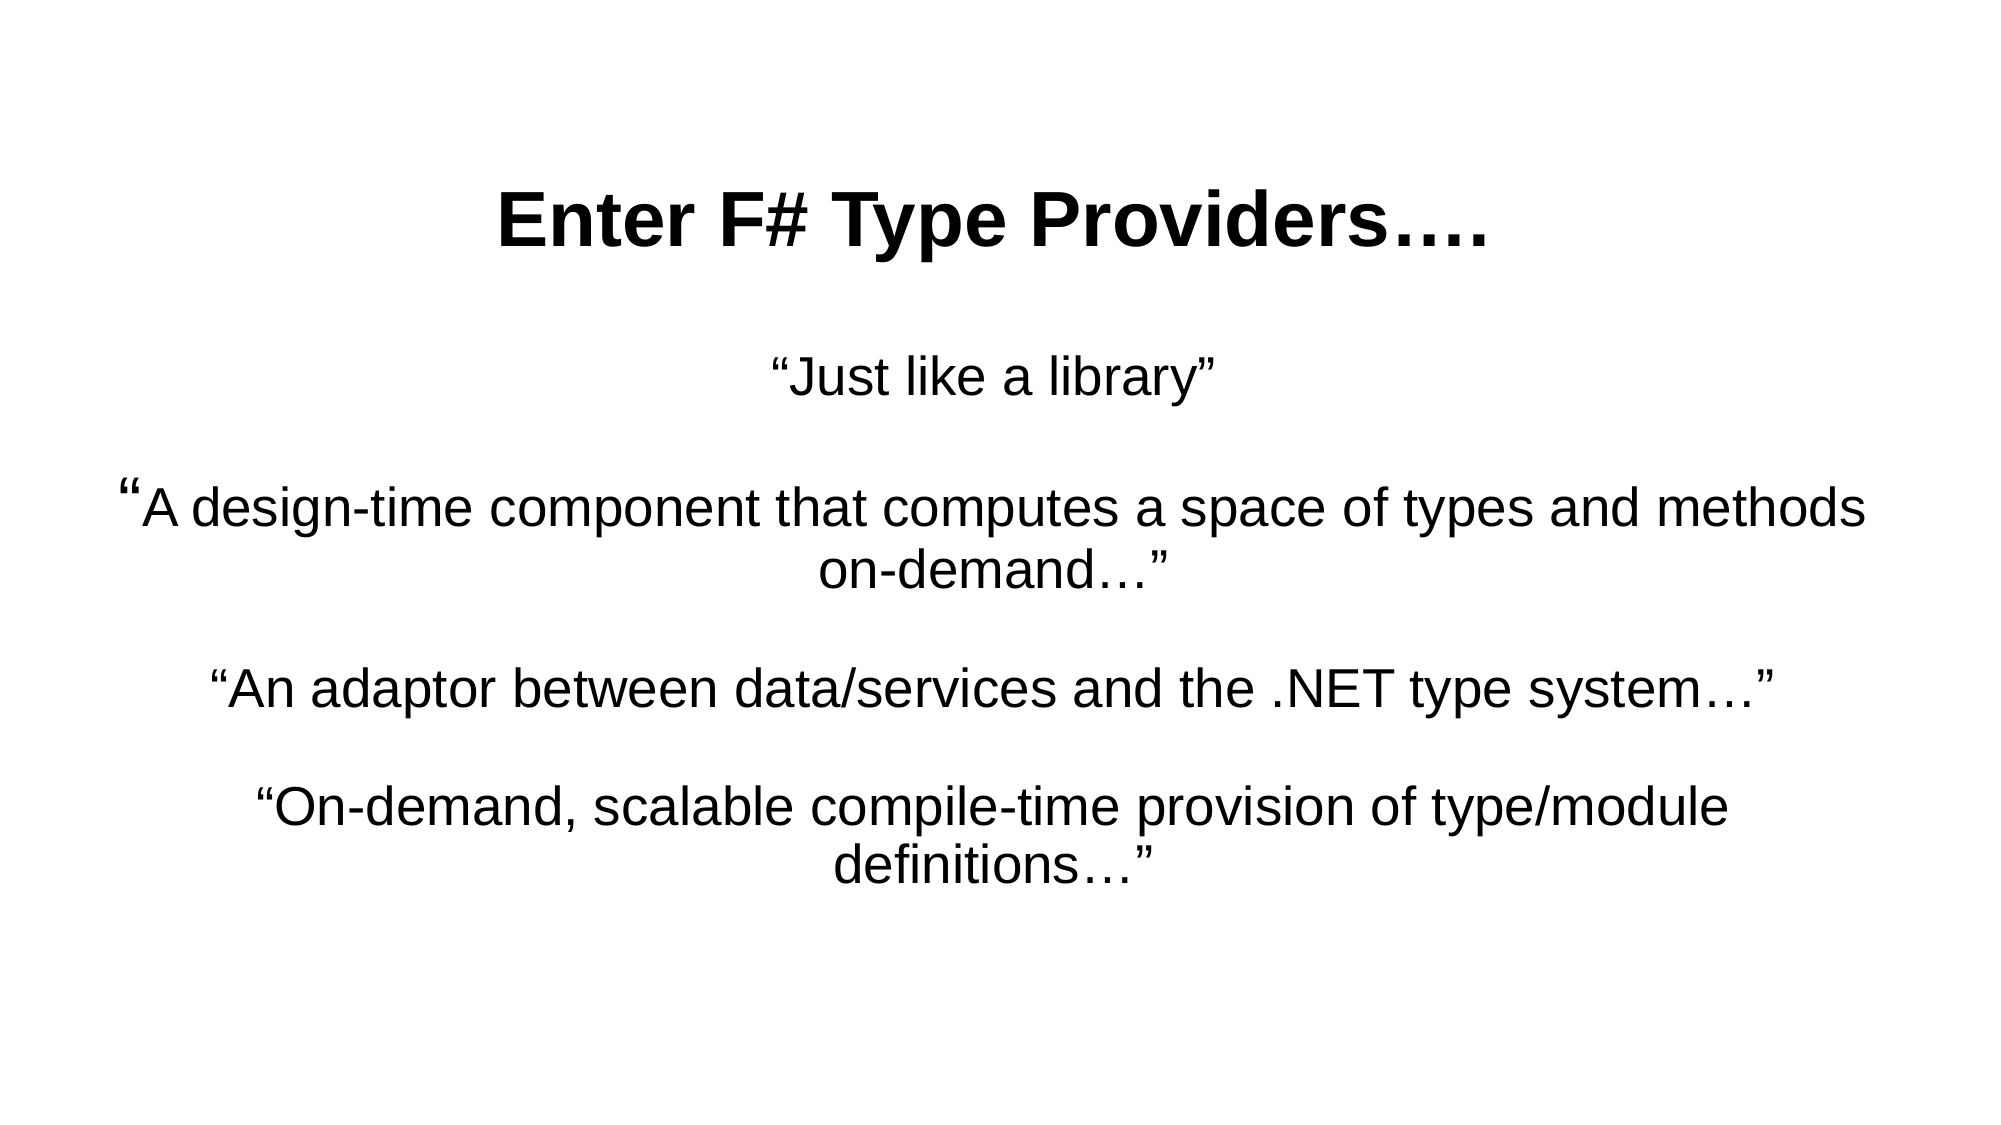

# Enter F# Type Providers…. “Just like a library” “A design-time component that computes a space of types and methods on-demand…” “An adaptor between data/services and the .NET type system…” “On-demand, scalable compile-time provision of type/module definitions…”